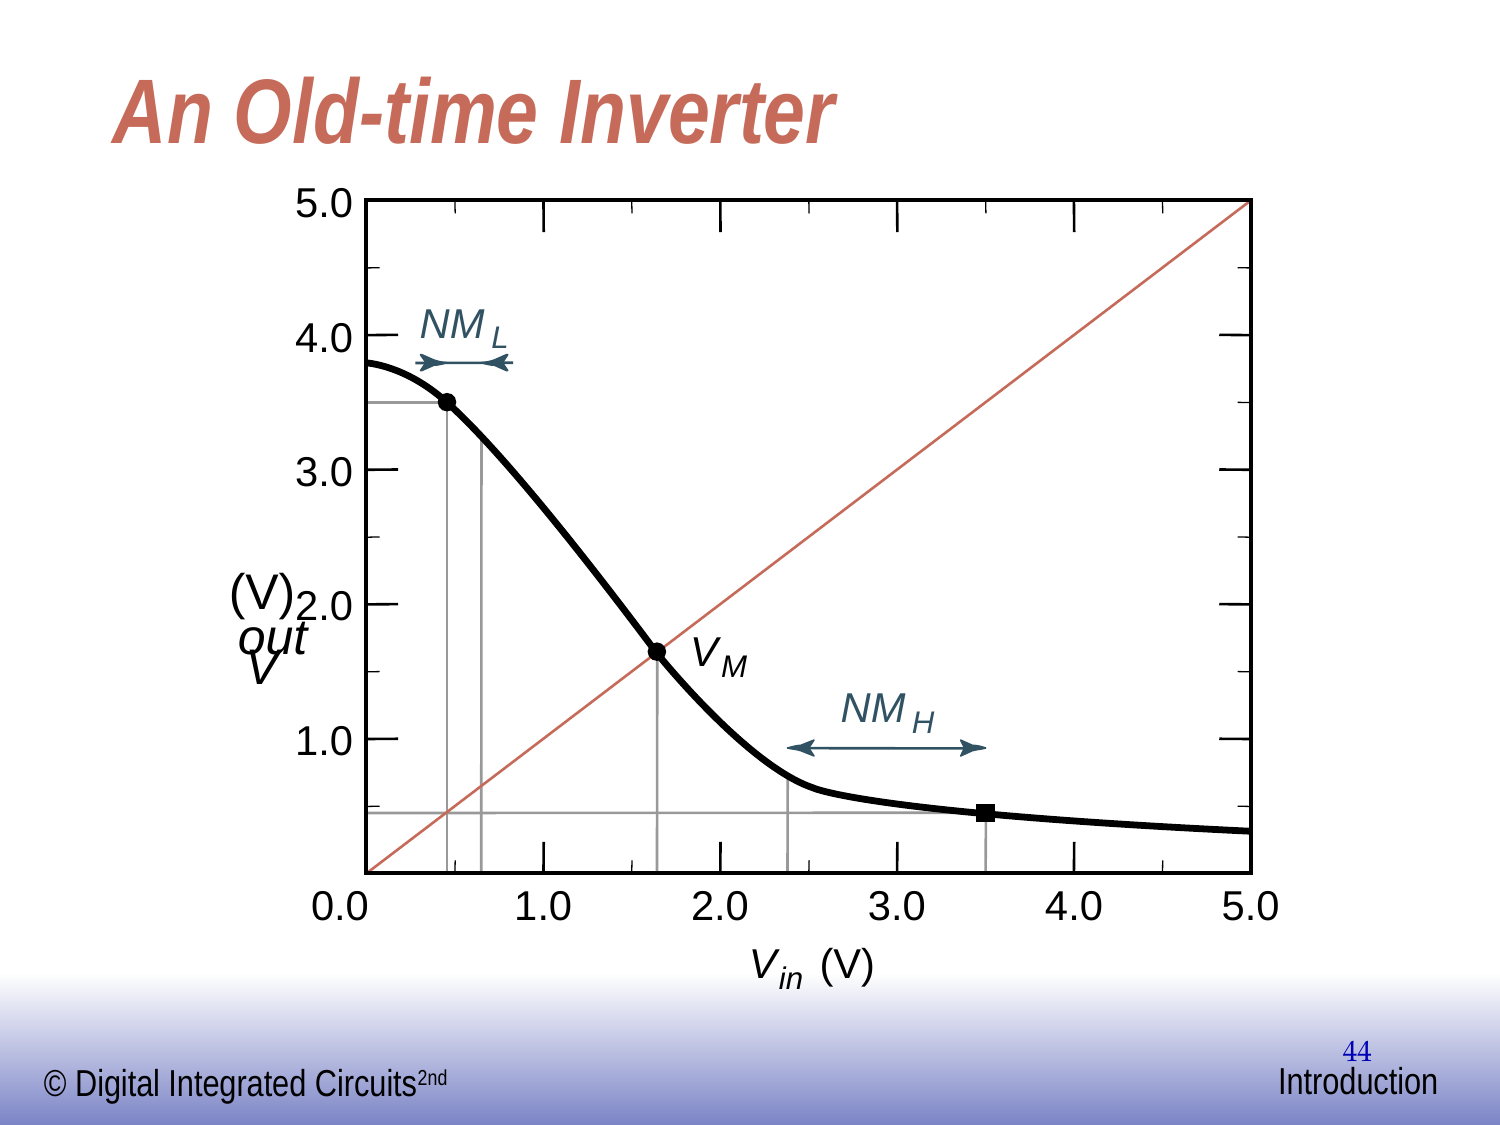

# An Old-time Inverter
5.0

NM
4.0
L

3.0

(V)
2.0
out

V
V

M

NM
H
1.0

0.0
1.0
2.0
3.0
4.0
5.0
V
 (V)
in
44